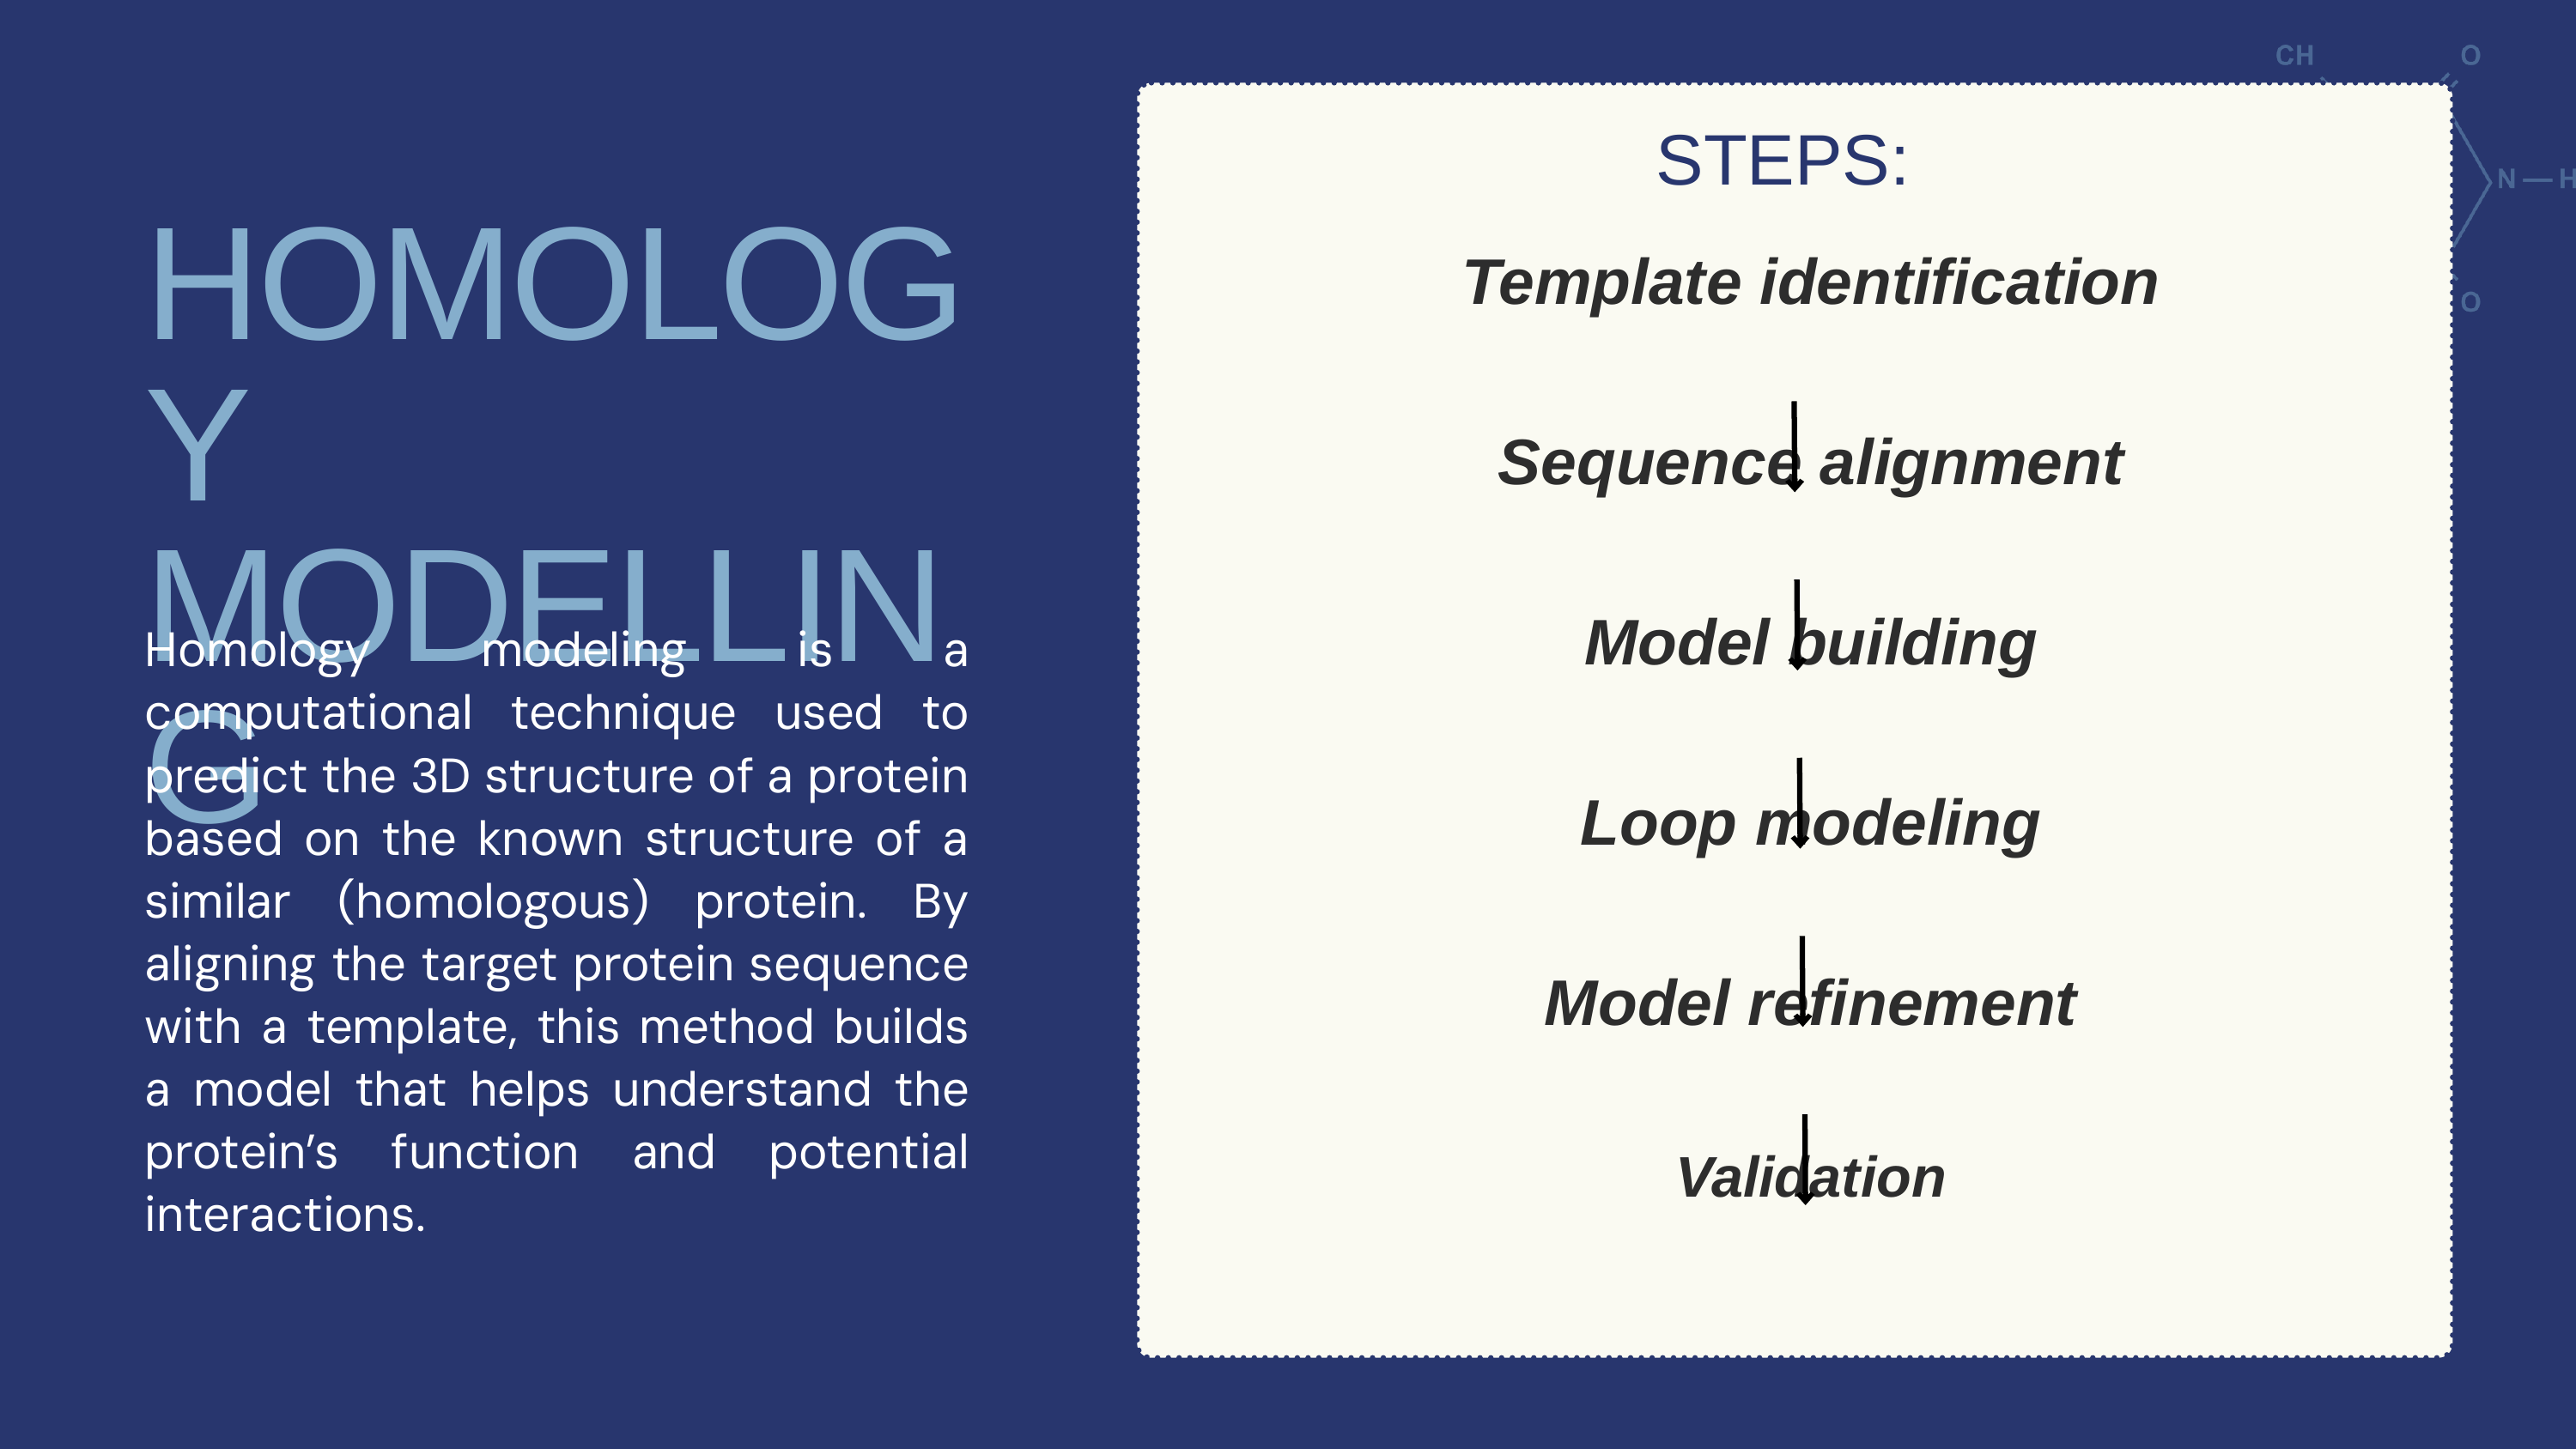

STEPS:
HOMOLOGY MODELLING
Homology modeling is a computational technique used to predict the 3D structure of a protein based on the known structure of a similar (homologous) protein. By aligning the target protein sequence with a template, this method builds a model that helps understand the protein’s function and potential interactions.
Template identification

Sequence alignment

Model building

Loop modeling

Model refinement

Validation